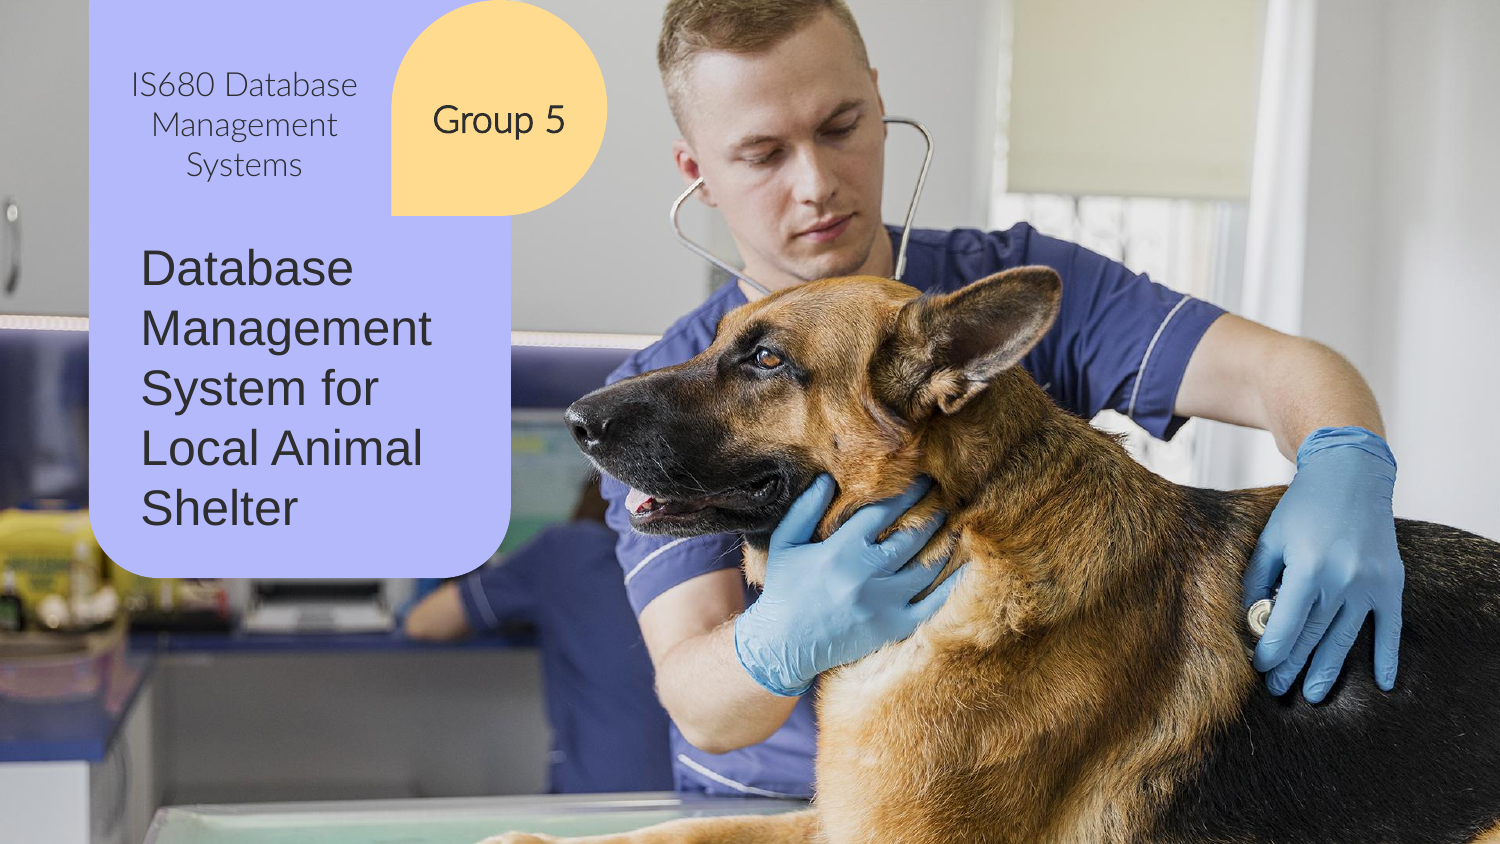

Group 5
IS680 Database Management Systems
# Database Management System for Local Animal Shelter